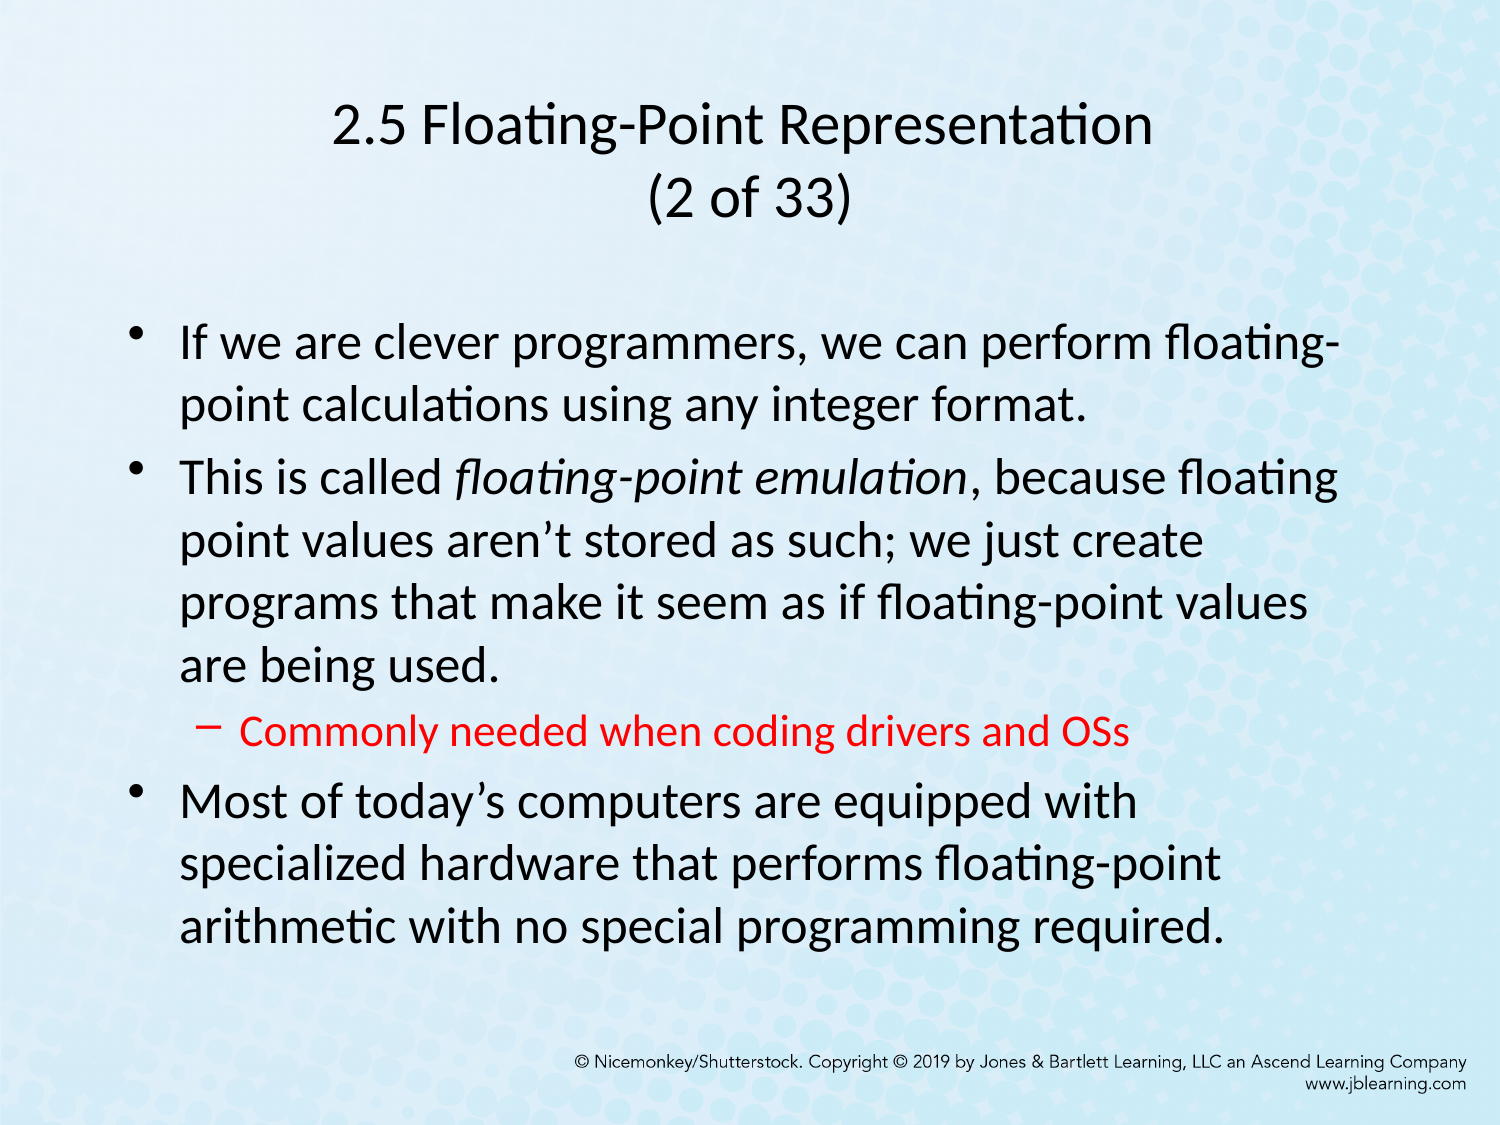

# 2.5 Floating-Point Representation (2 of 33)
If we are clever programmers, we can perform floating-point calculations using any integer format.
This is called floating-point emulation, because floating point values aren’t stored as such; we just create programs that make it seem as if floating-point values are being used.
Commonly needed when coding drivers and OSs
Most of today’s computers are equipped with specialized hardware that performs floating-point arithmetic with no special programming required.